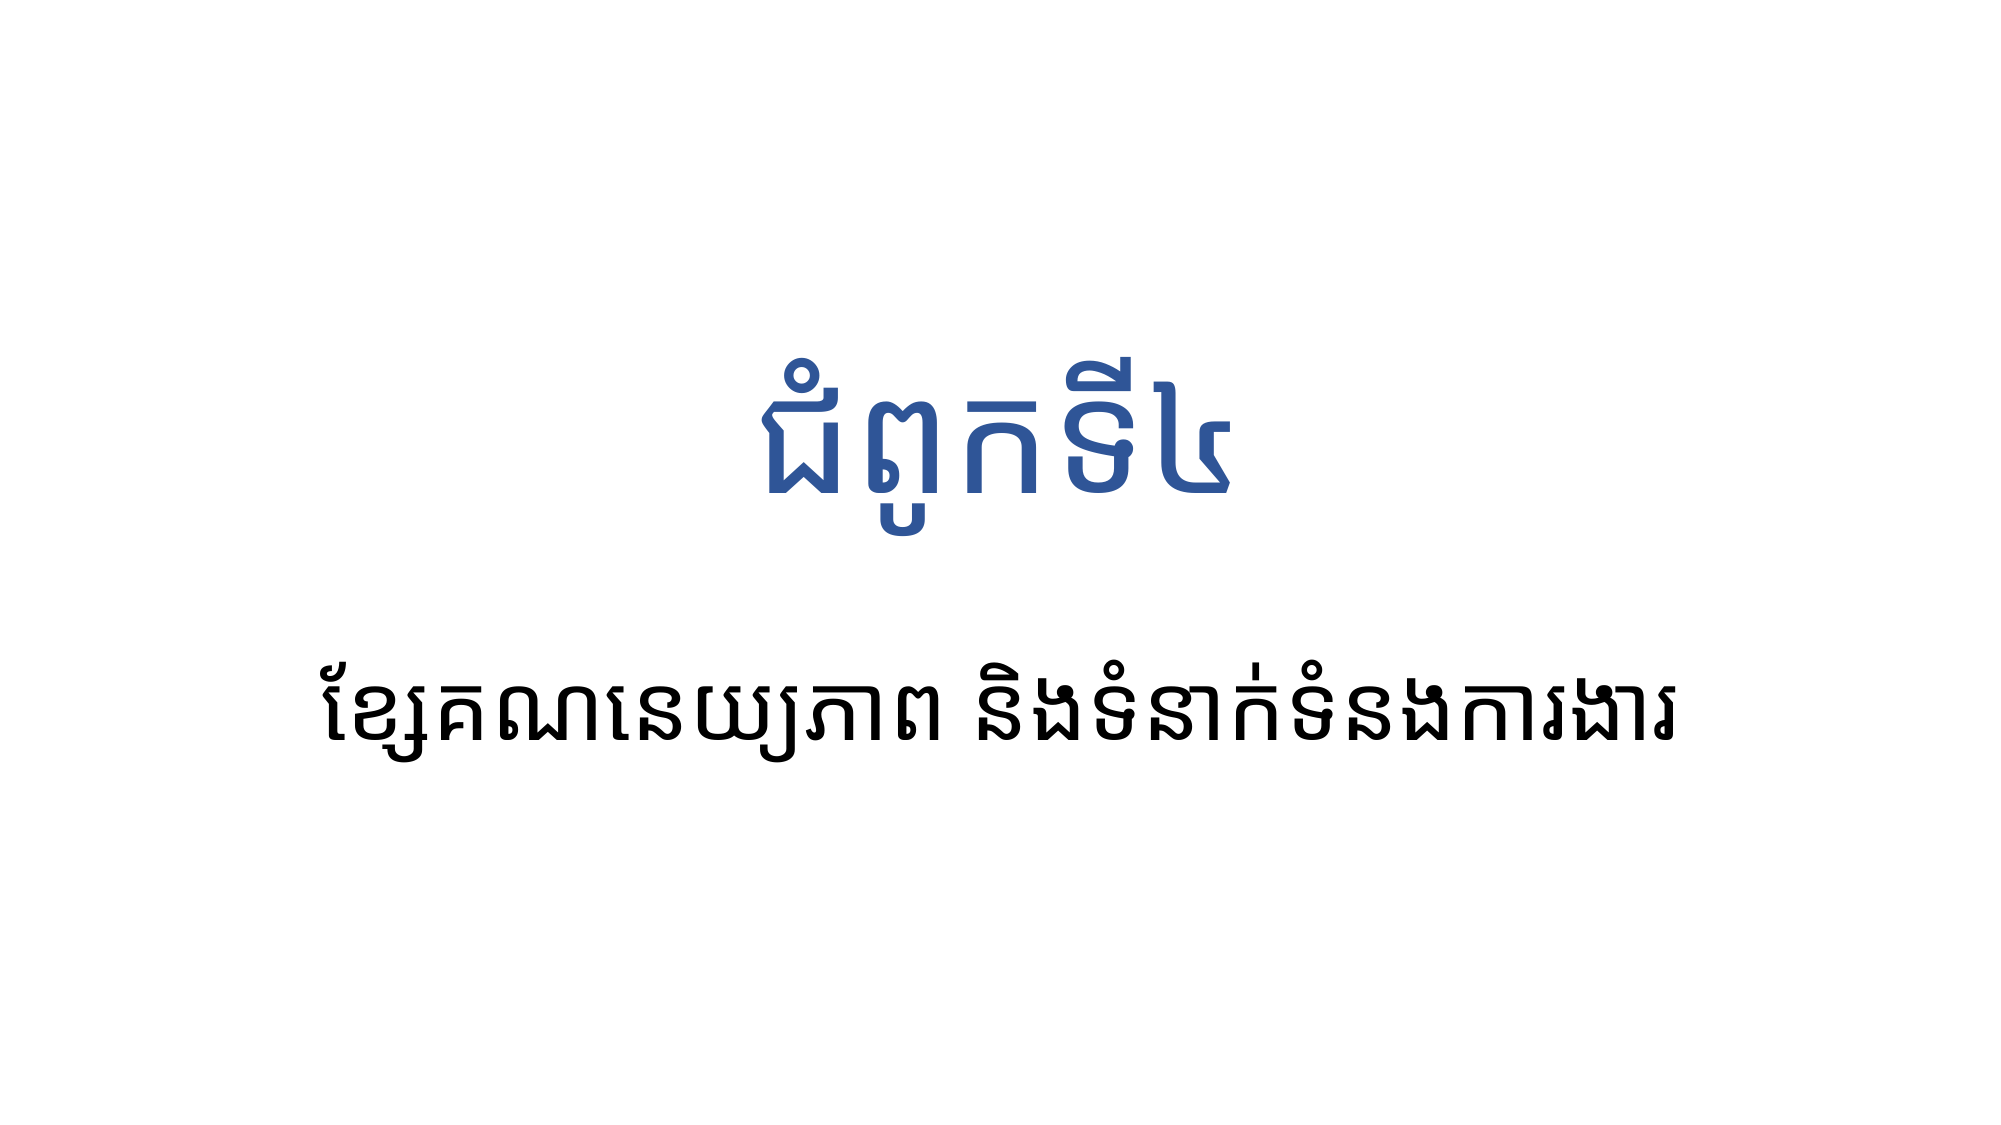

ជំពូកទី៤
ខ្សែគណនេយ្យភាព និងទំនាក់ទំនងការងារ
87